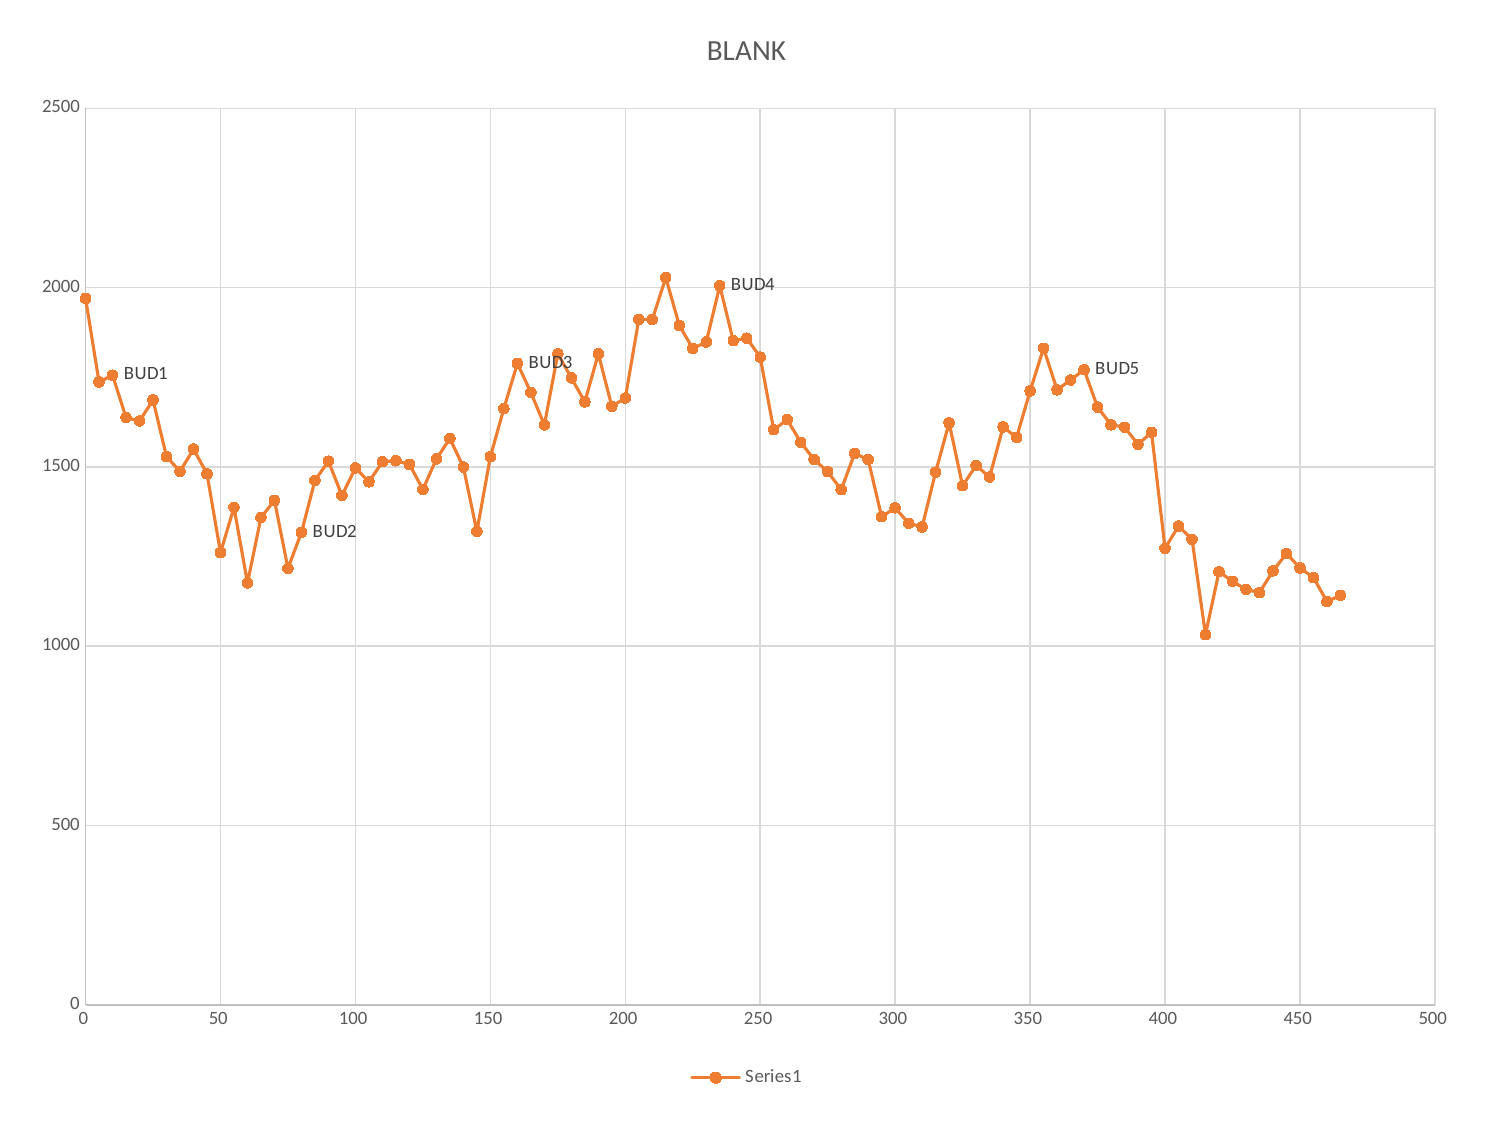

### Chart: BLANK

| Category |  |
|---|---|